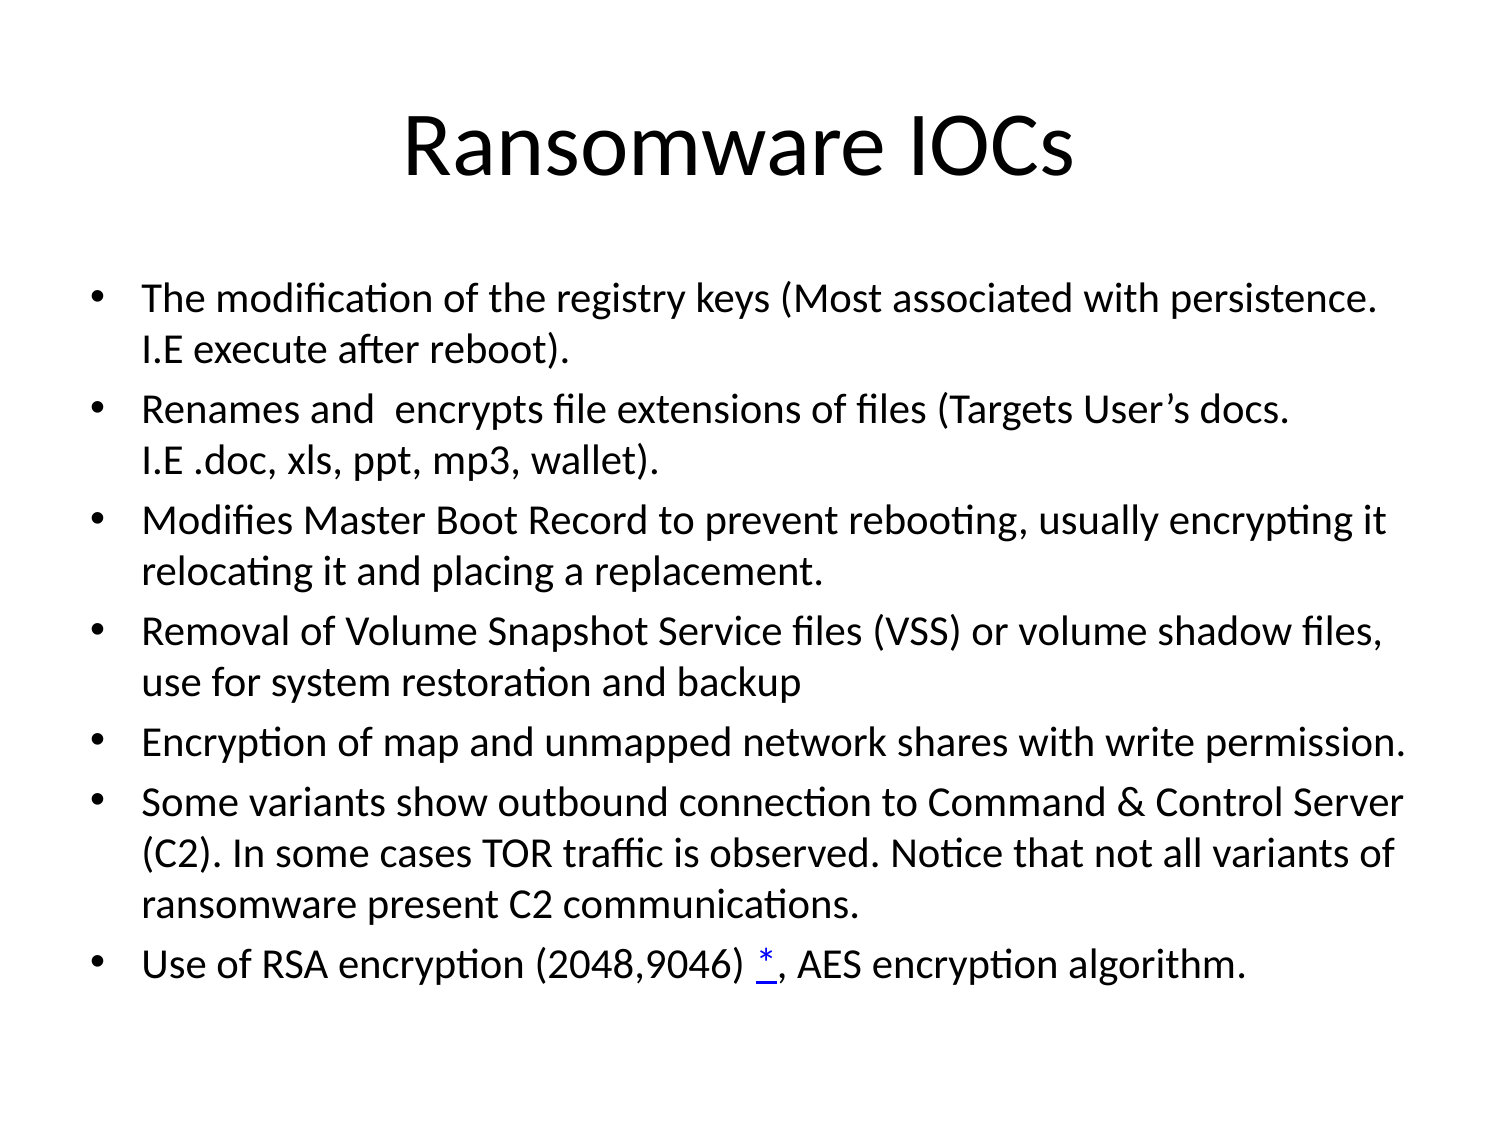

# Ransomware IOCs
The modification of the registry keys (Most associated with persistence. I.E execute after reboot).
Renames and  encrypts file extensions of files (Targets User’s docs. I.E .doc, xls, ppt, mp3, wallet).
Modifies Master Boot Record to prevent rebooting, usually encrypting it relocating it and placing a replacement.
Removal of Volume Snapshot Service files (VSS) or volume shadow files, use for system restoration and backup
Encryption of map and unmapped network shares with write permission.
Some variants show outbound connection to Command & Control Server (C2). In some cases TOR traffic is observed. Notice that not all variants of ransomware present C2 communications.
Use of RSA encryption (2048,9046) *, AES encryption algorithm.